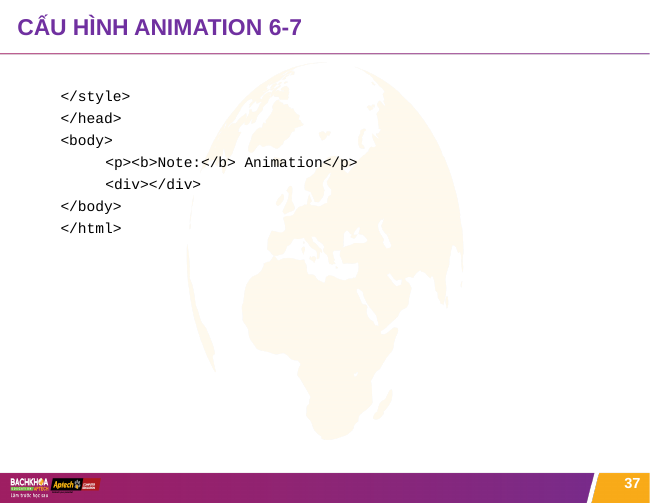

# CẤU HÌNH ANIMATION 6-7
</style>
</head>
<body>
	<p><b>Note:</b> Animation</p>
	<div></div>
</body>
</html>
37